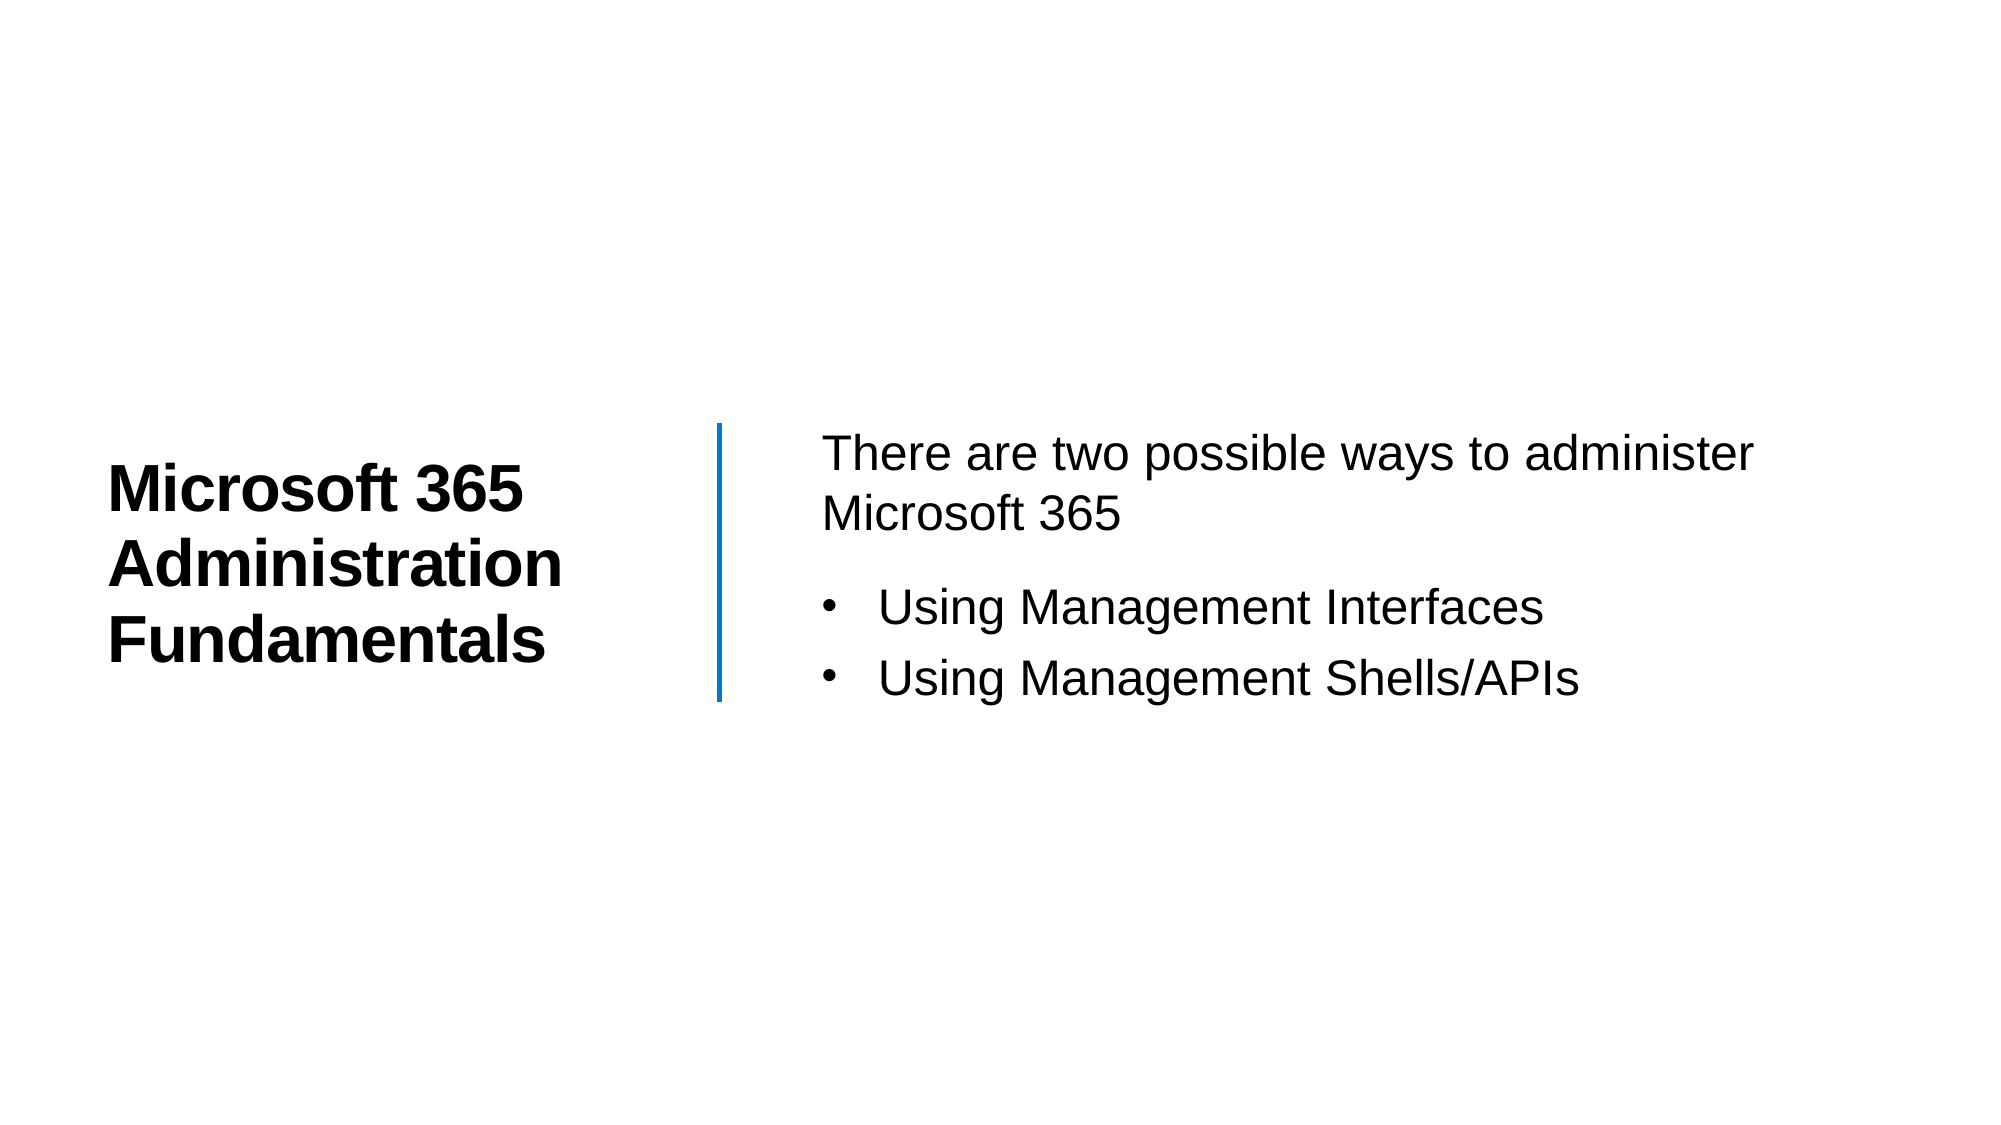

There are two possible ways to administer Microsoft 365
Using Management Interfaces
Using Management Shells/APIs
# Microsoft 365 Administration Fundamentals